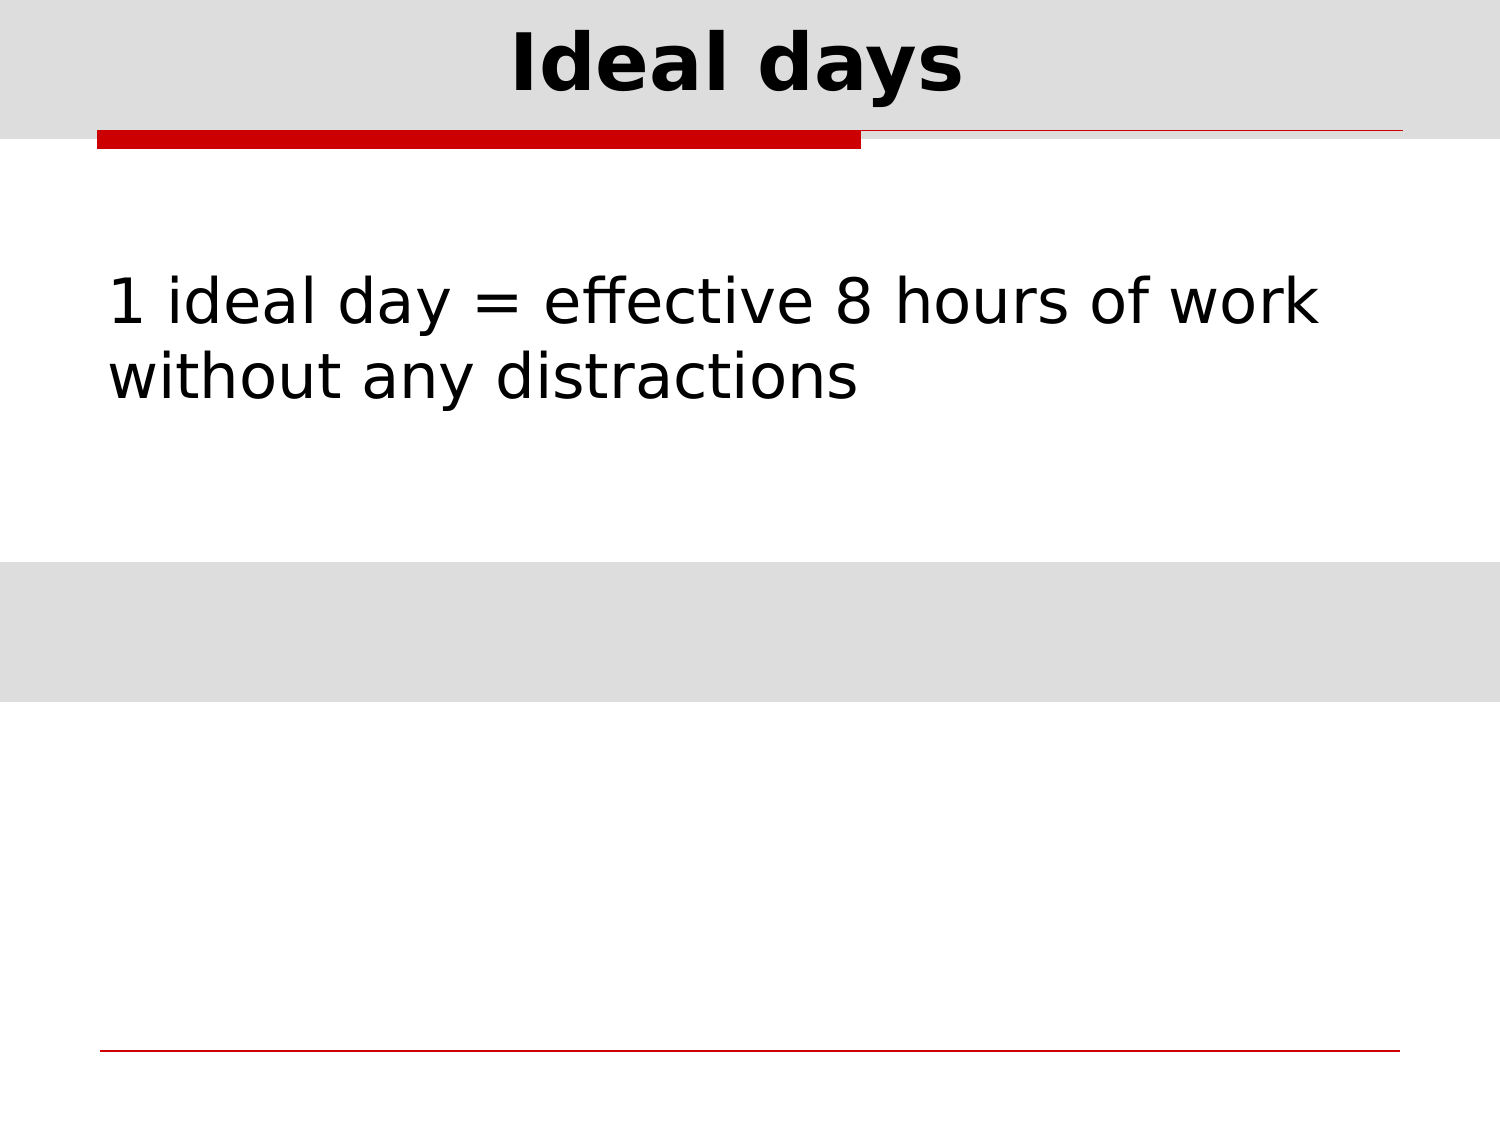

# Ideal days

1 ideal day = effective 8 hours of work without any distractions